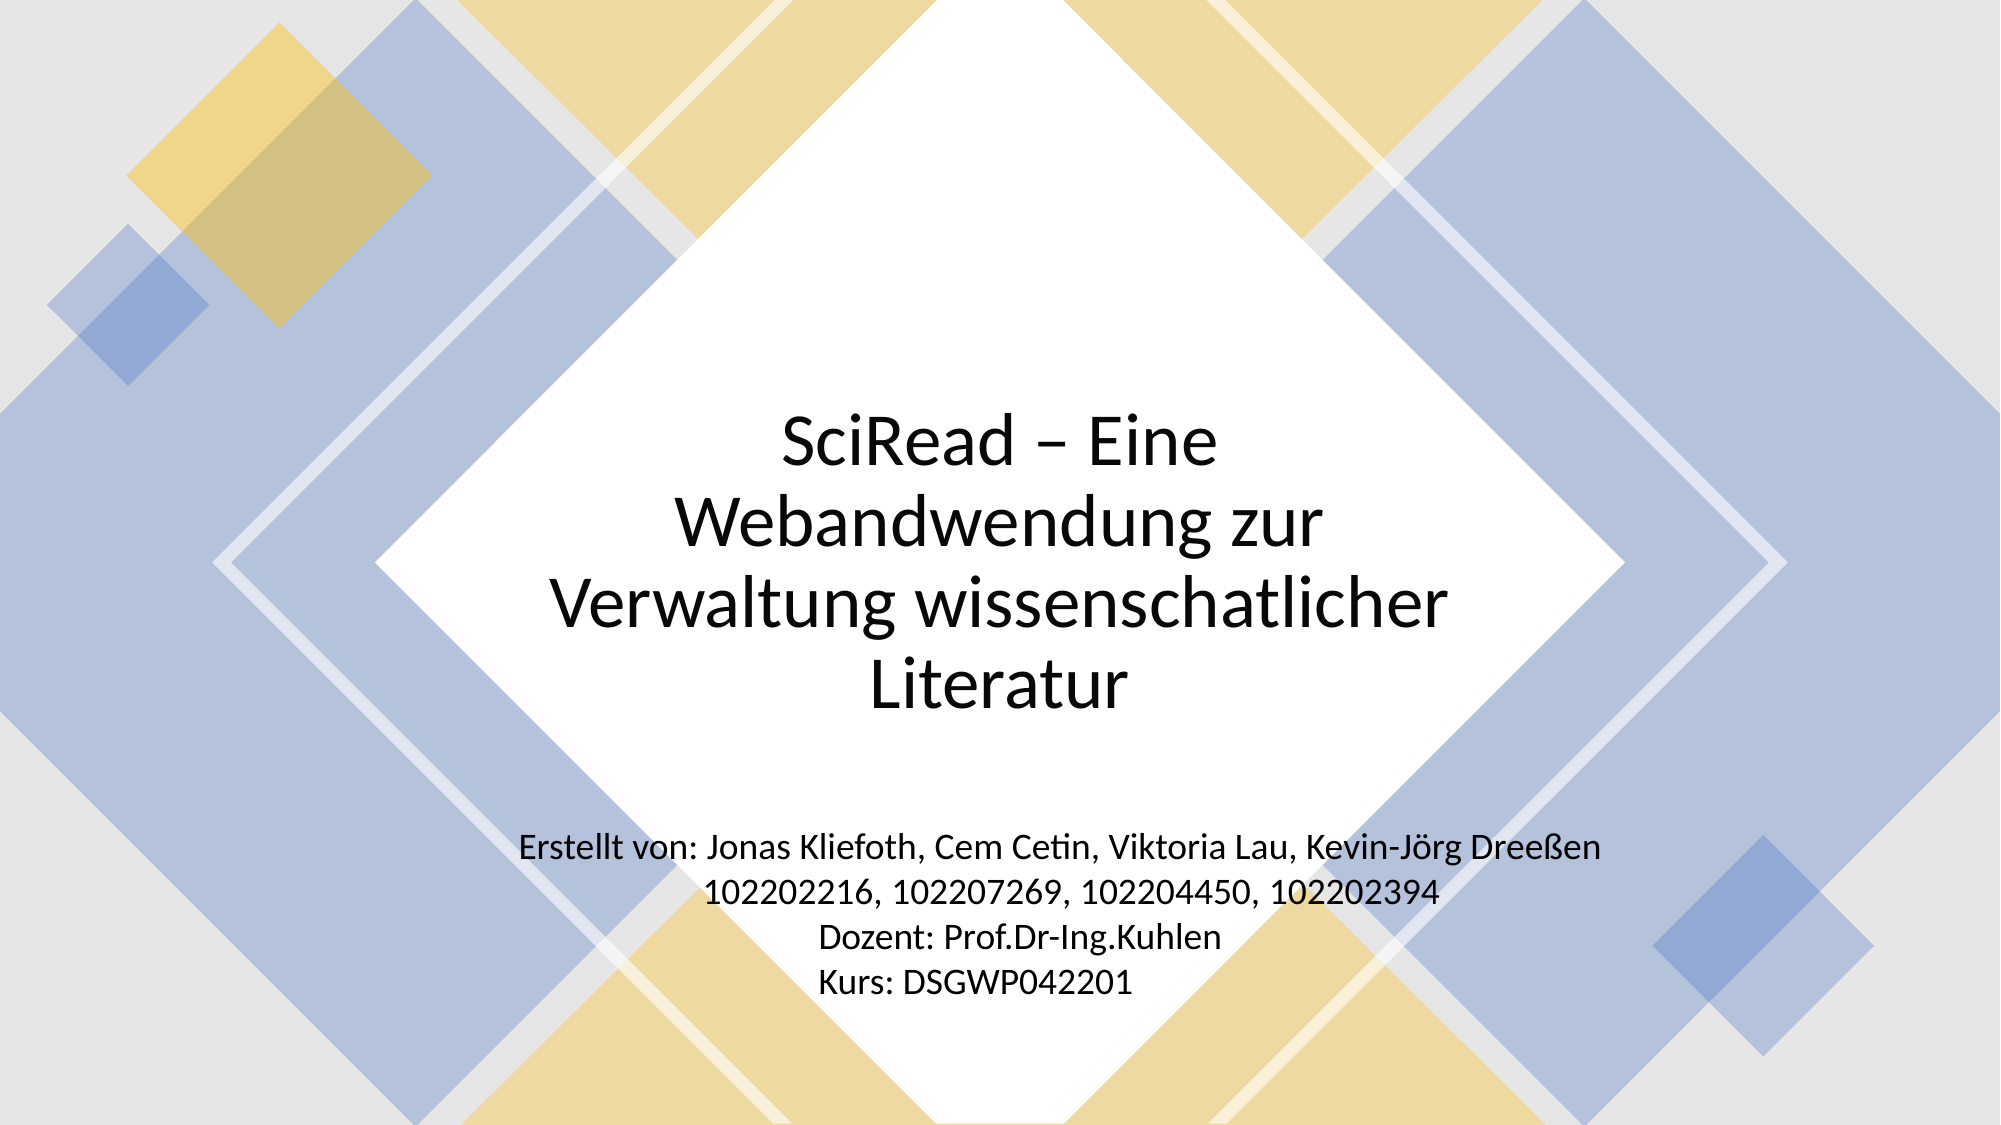

# SciRead – Eine Webandwendung zur Verwaltung wissenschatlicher Literatur

Erstellt von: Jonas Kliefoth, Cem Cetin, Viktoria Lau, Kevin-Jörg Dreeßen
	    102202216, 102207269, 102204450, 102202394
		Dozent: Prof.Dr-Ing.Kuhlen
		Kurs: DSGWP042201